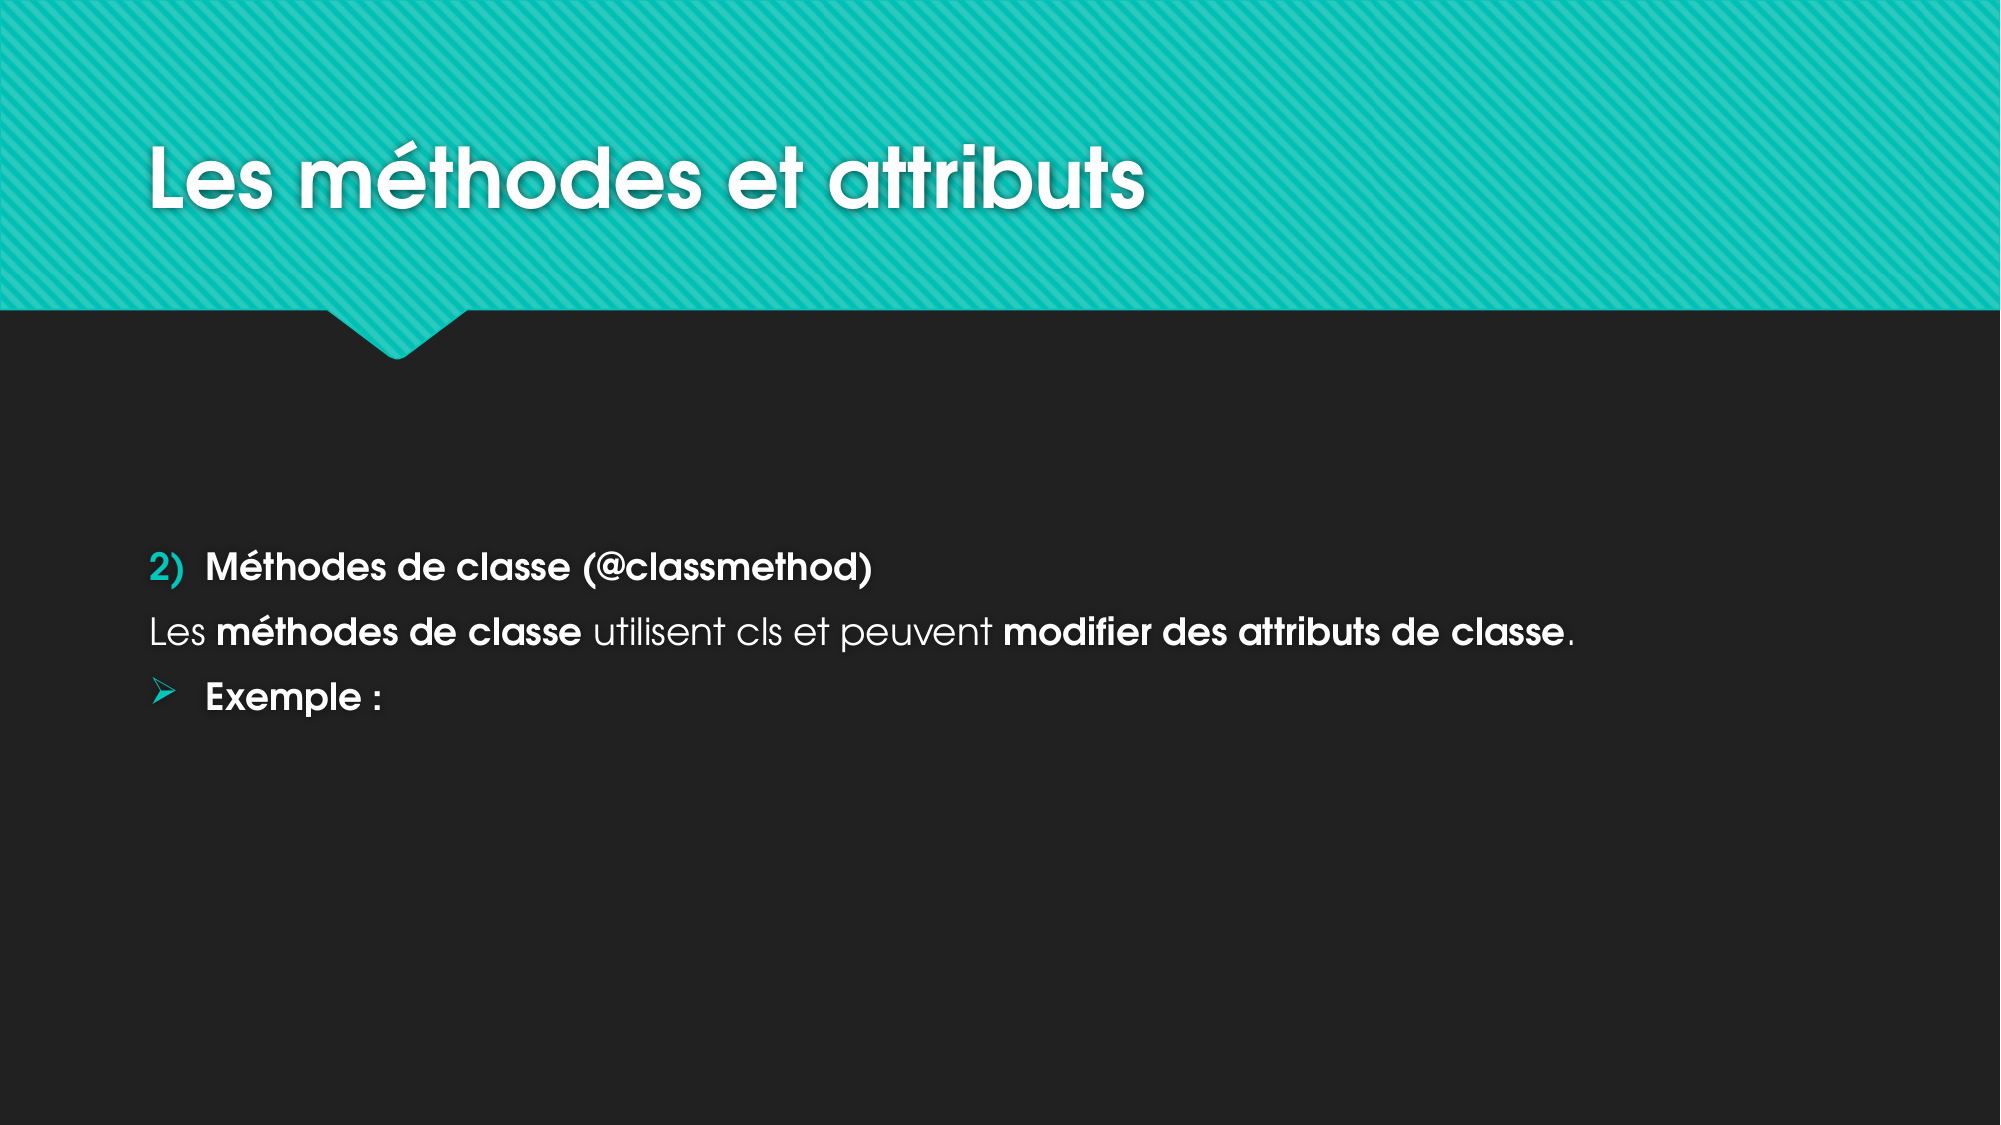

# Les méthodes et attributs
Méthodes de classe (@classmethod)
Les méthodes de classe utilisent cls et peuvent modifier des attributs de classe.
Exemple :